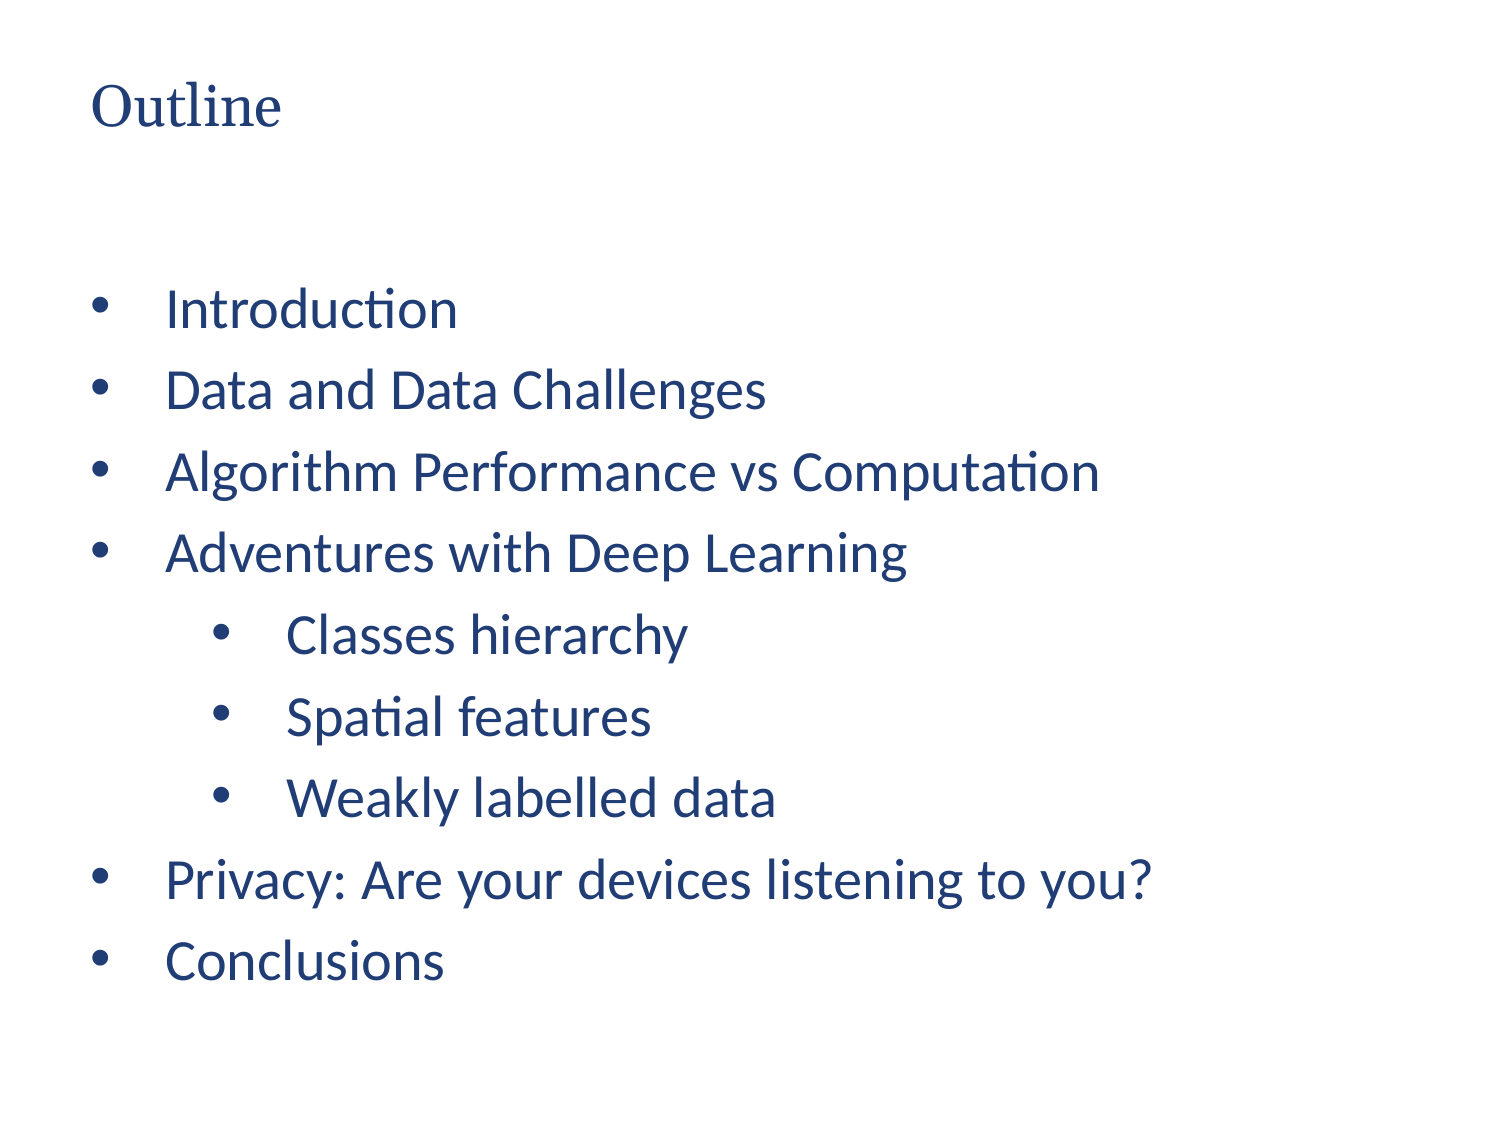

# Outline
Introduction
Data and Data Challenges
Algorithm Performance vs Computation
Adventures with Deep Learning
Classes hierarchy
Spatial features
Weakly labelled data
Privacy: Are your devices listening to you?
Conclusions